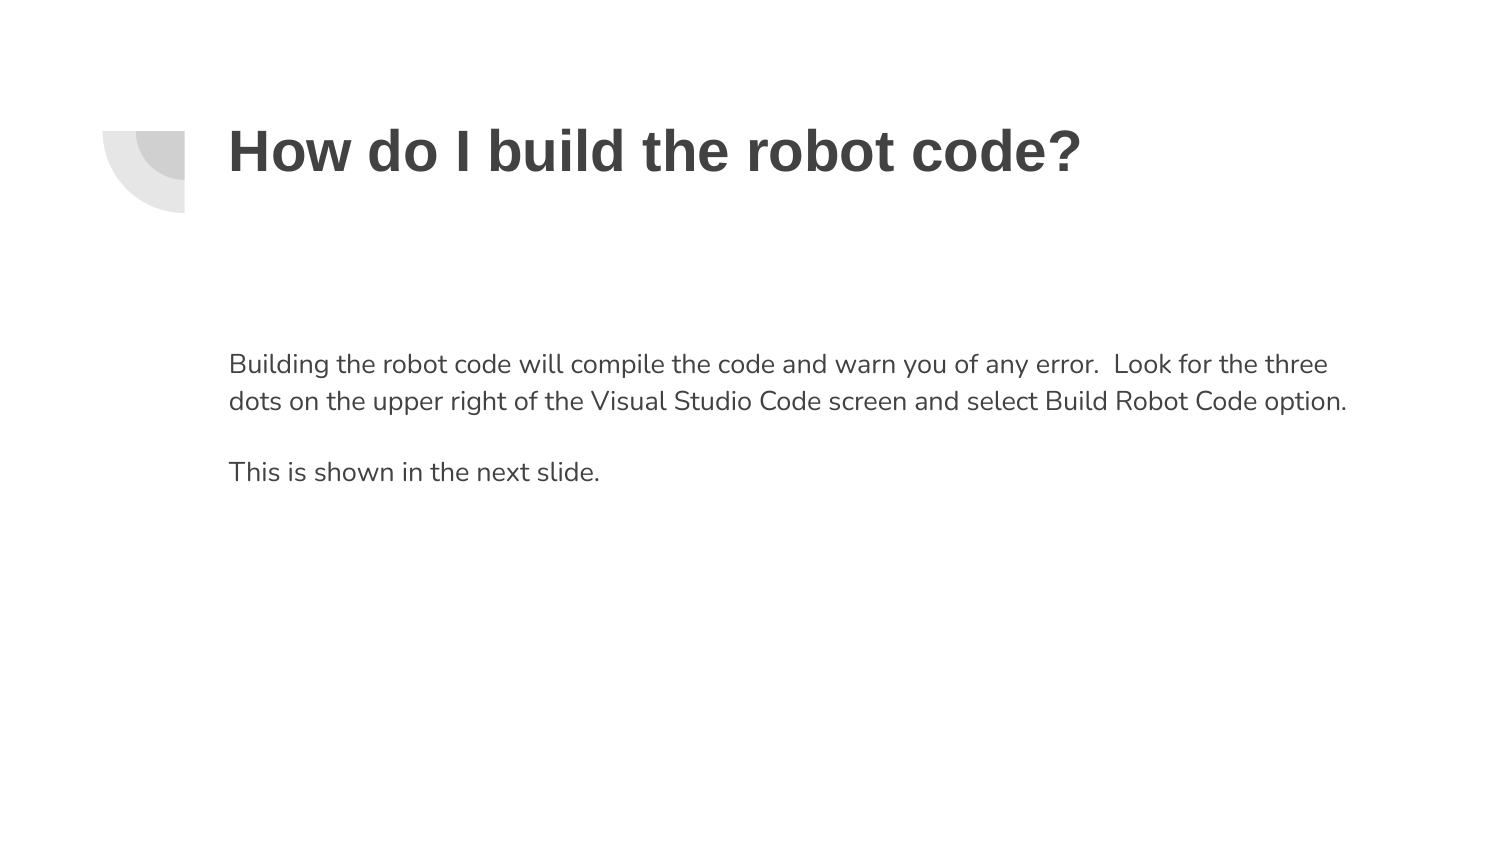

# How do I build the robot code?
Building the robot code will compile the code and warn you of any error.  Look for the three dots on the upper right of the Visual Studio Code screen and select Build Robot Code option.
This is shown in the next slide.